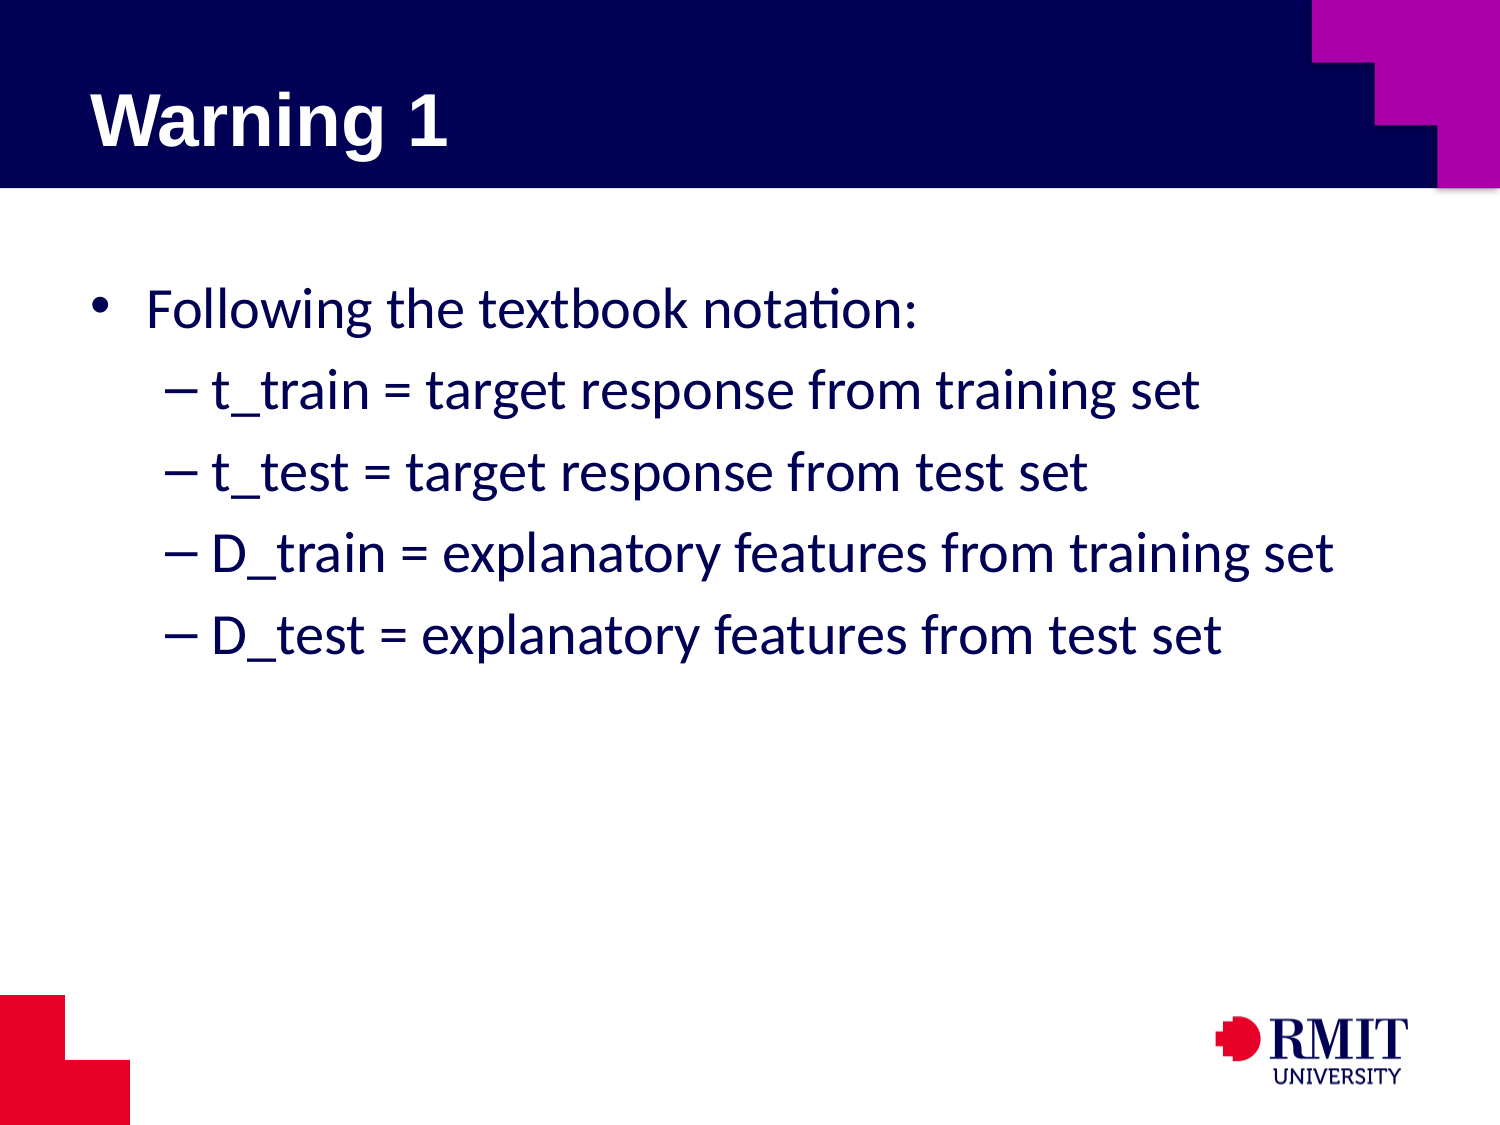

# Warning 1
Following the textbook notation:
t_train = target response from training set
t_test = target response from test set
D_train = explanatory features from training set
D_test = explanatory features from test set